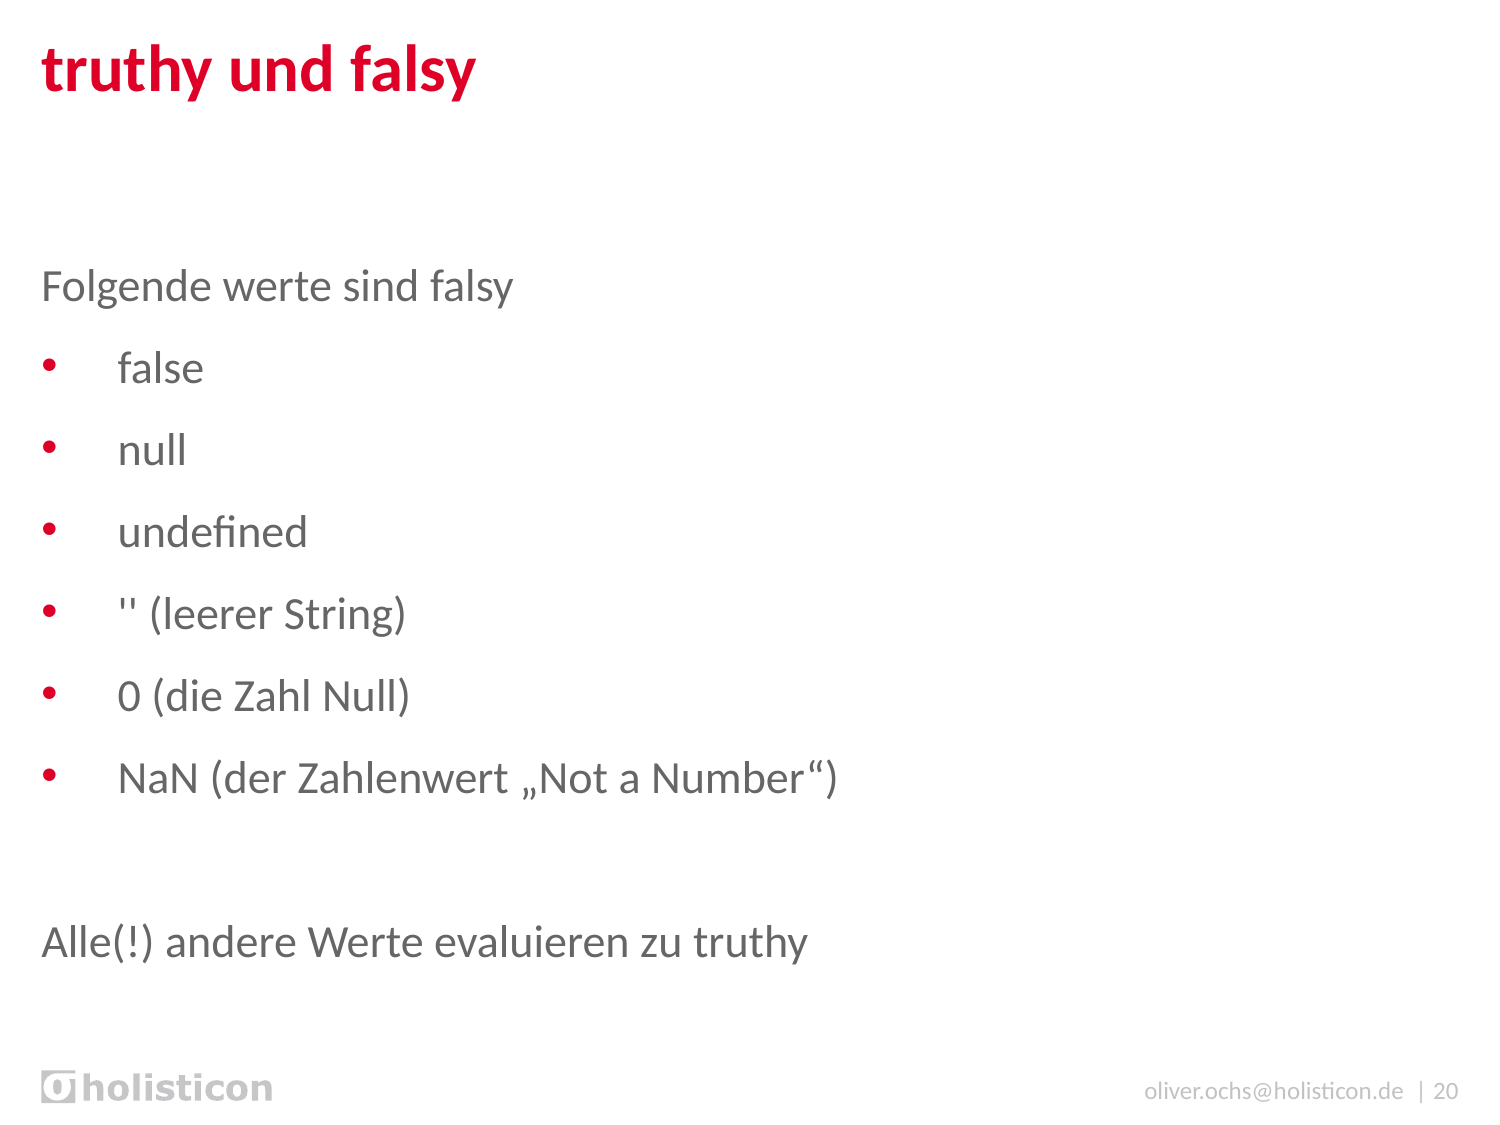

# truthy und falsy
Folgende werte sind falsy
false
null
undefined
'' (leerer String)
0 (die Zahl Null)
NaN (der Zahlenwert „Not a Number“)

Alle(!) andere Werte evaluieren zu truthy